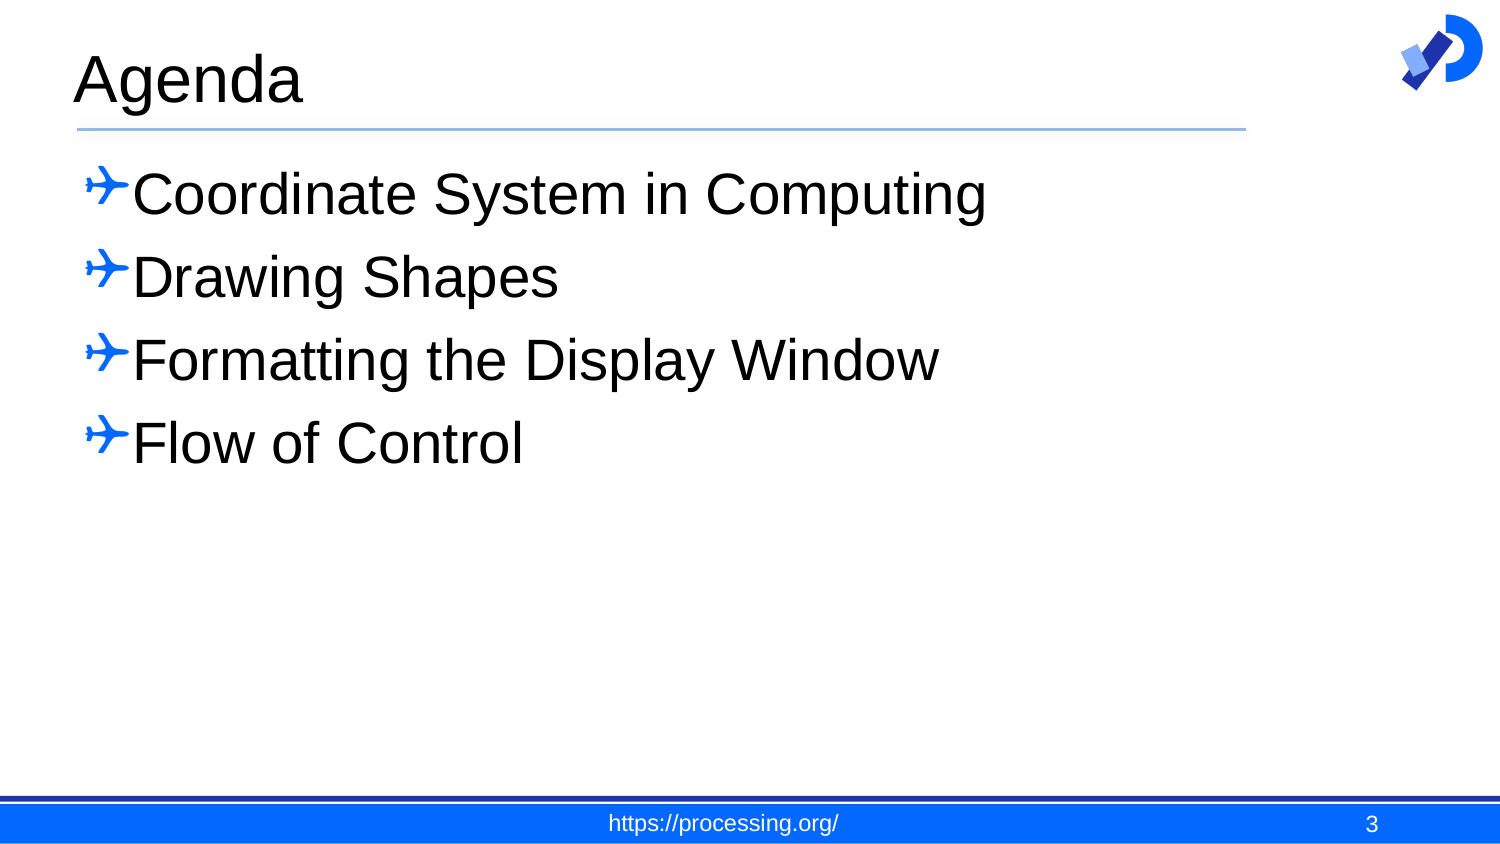

# Agenda
Coordinate System in Computing
Drawing Shapes
Formatting the Display Window
Flow of Control
3
https://processing.org/